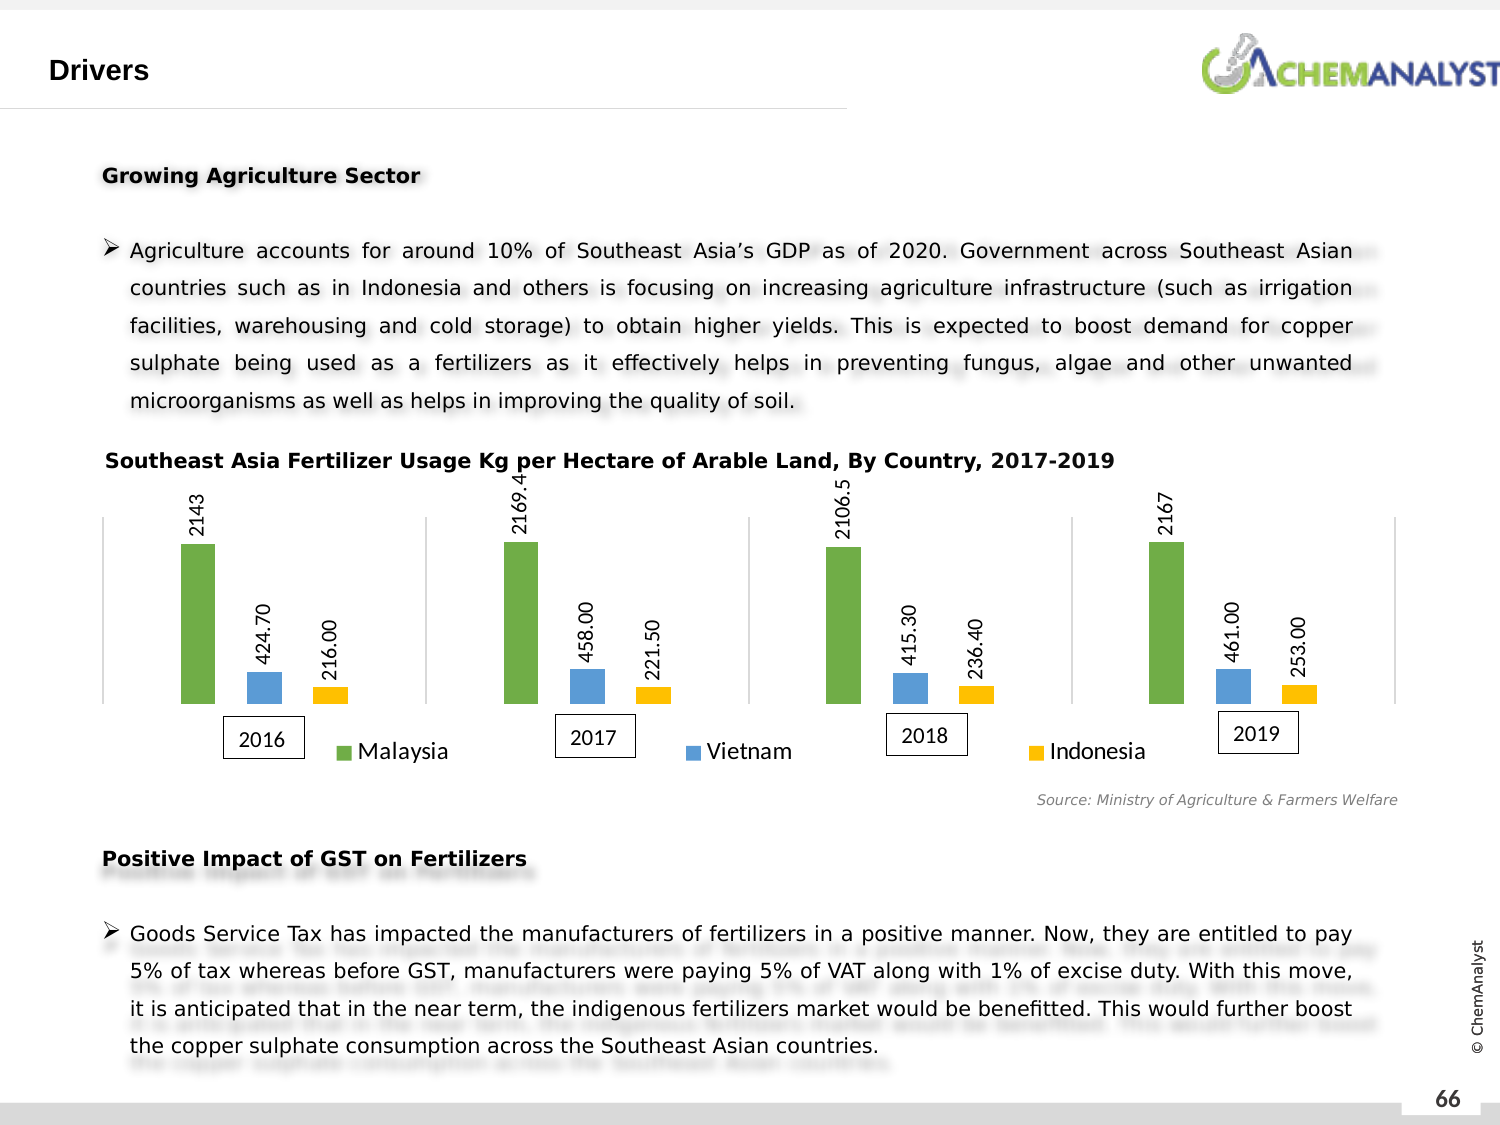

Drivers
Growing Agriculture Sector
Agriculture accounts for around 10% of Southeast Asia’s GDP as of 2020. Government across Southeast Asian countries such as in Indonesia and others is focusing on increasing agriculture infrastructure (such as irrigation facilities, warehousing and cold storage) to obtain higher yields. This is expected to boost demand for copper sulphate being used as a fertilizers as it effectively helps in preventing fungus, algae and other unwanted microorganisms as well as helps in improving the quality of soil.

Positive Impact of GST on Fertilizers
Goods Service Tax has impacted the manufacturers of fertilizers in a positive manner. Now, they are entitled to pay 5% of tax whereas before GST, manufacturers were paying 5% of VAT along with 1% of excise duty. With this move, it is anticipated that in the near term, the indigenous fertilizers market would be benefitted. This would further boost the copper sulphate consumption across the Southeast Asian countries.

Southeast Asia Fertilizer Usage Kg per Hectare of Arable Land, By Country, 2017-2019

### Chart

| Category | Malaysia | Vietnam | Indonesia |
|---|---|---|---|
2019
2018
2017
2016
Source: Ministry of Agriculture & Farmers Welfare